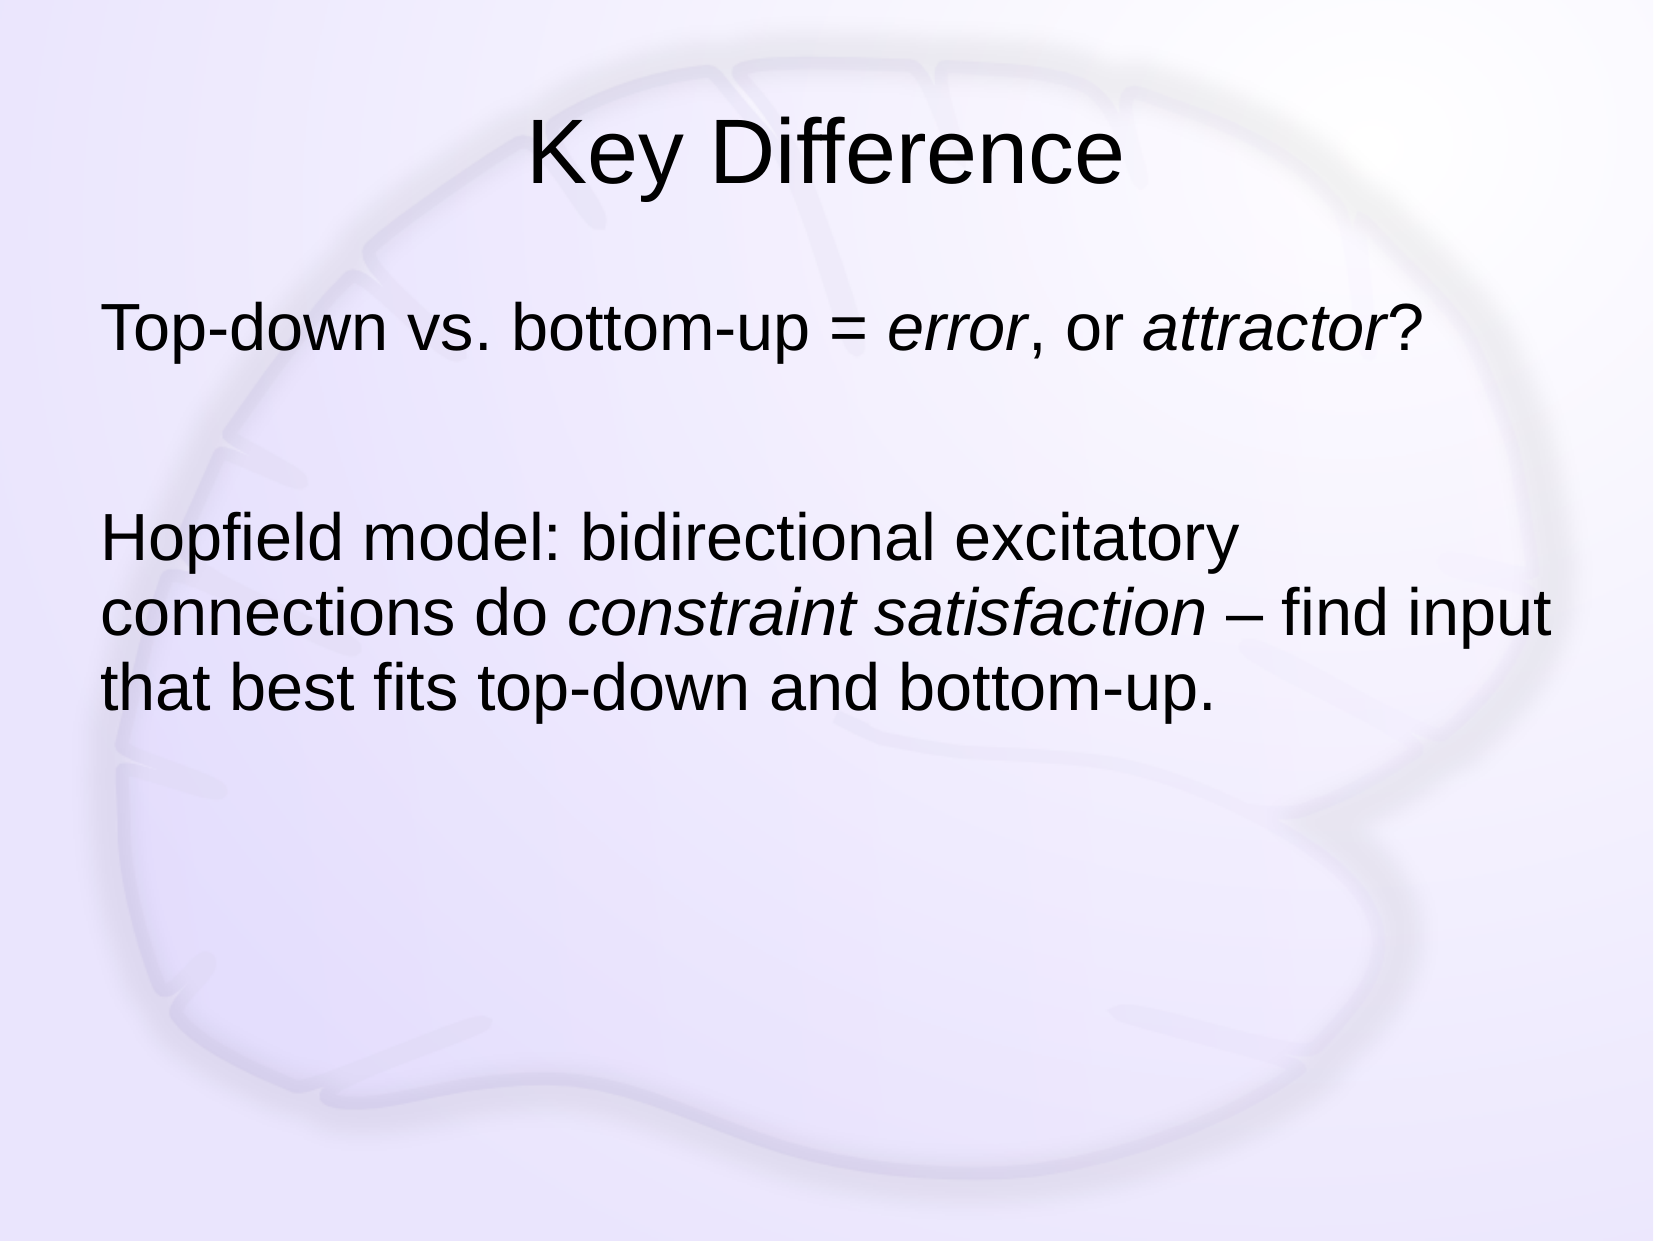

# Key Difference
Top-down vs. bottom-up = error, or attractor?

Hopfield model: bidirectional excitatory connections do constraint satisfaction – find input that best fits top-down and bottom-up.